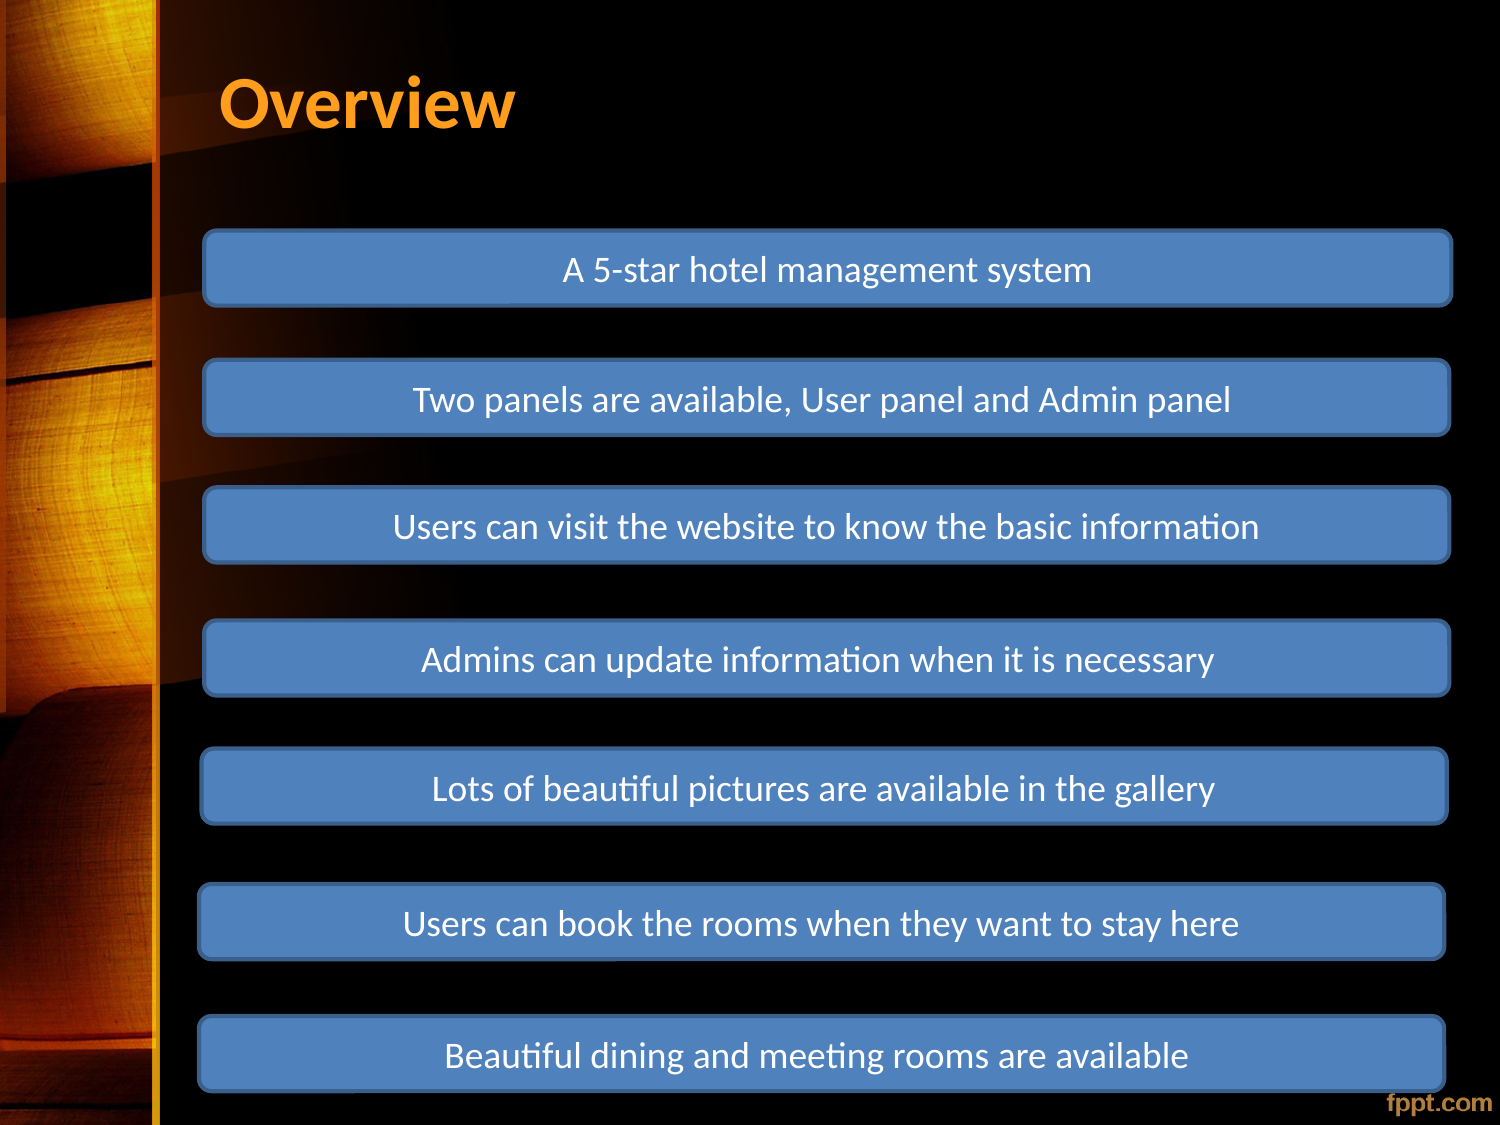

# Overview
A 5-star hotel management system
Two panels are available, User panel and Admin panel
Users can visit the website to know the basic information
Admins can update information when it is necessary
Lots of beautiful pictures are available in the gallery
Users can book the rooms when they want to stay here
Beautiful dining and meeting rooms are available
3